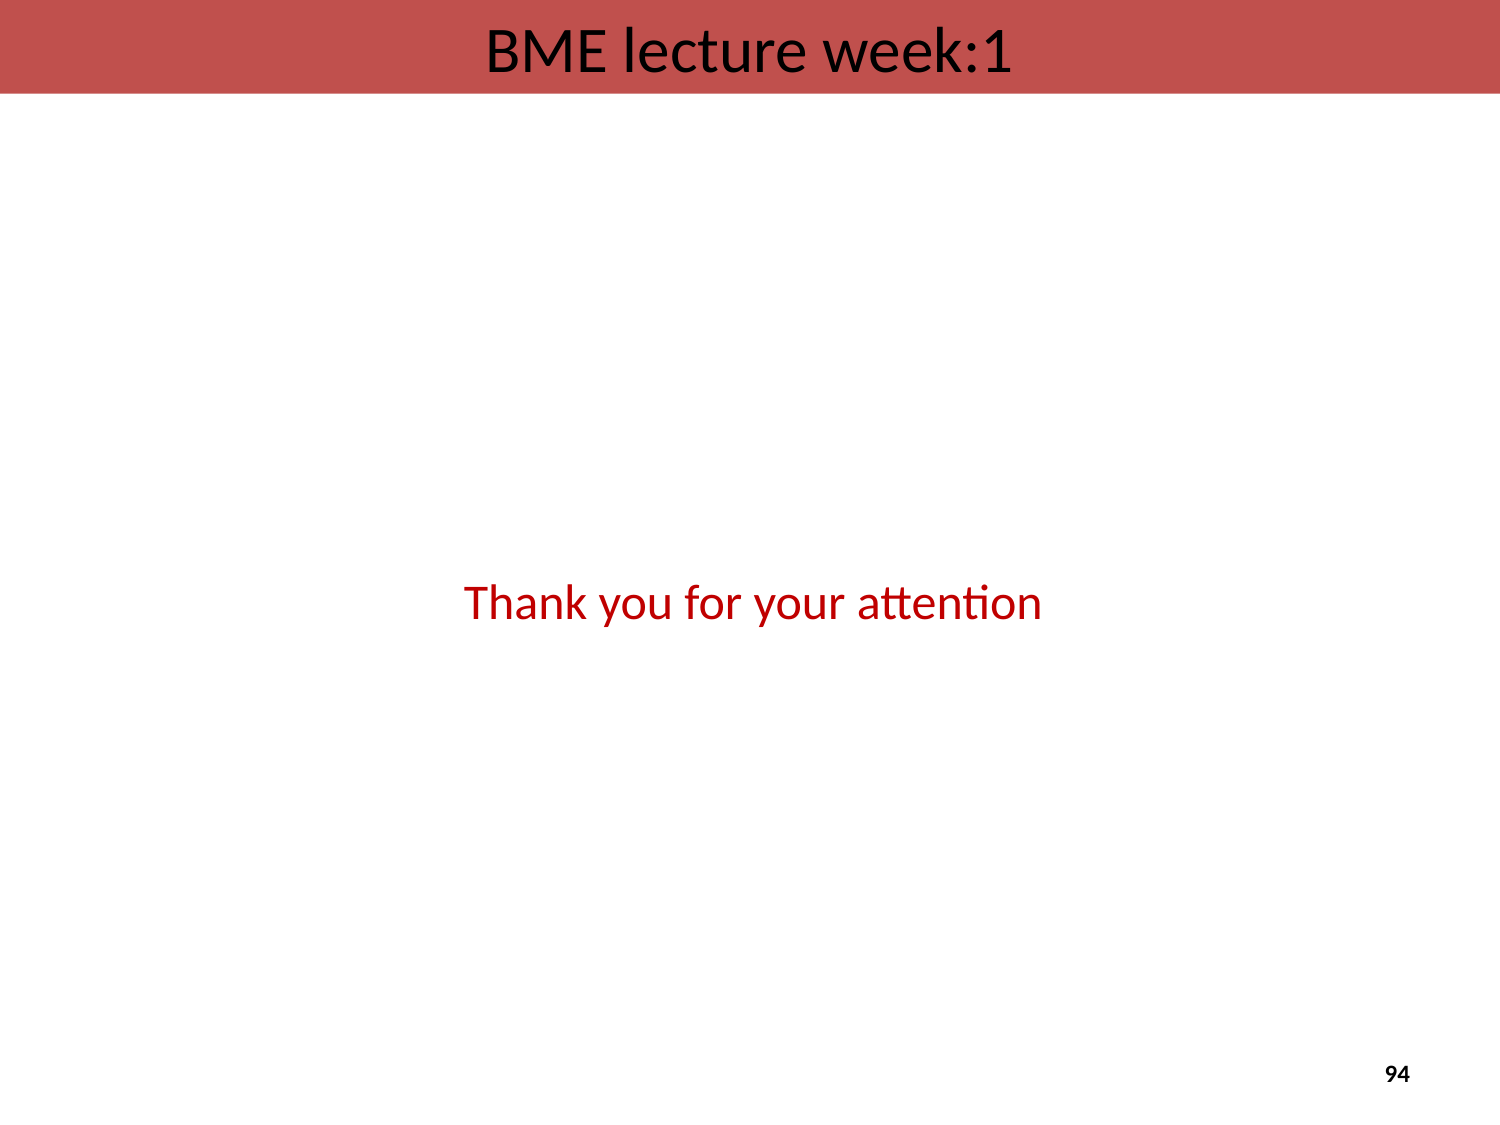

# BME lecture week:1

Thank you for your attention
94